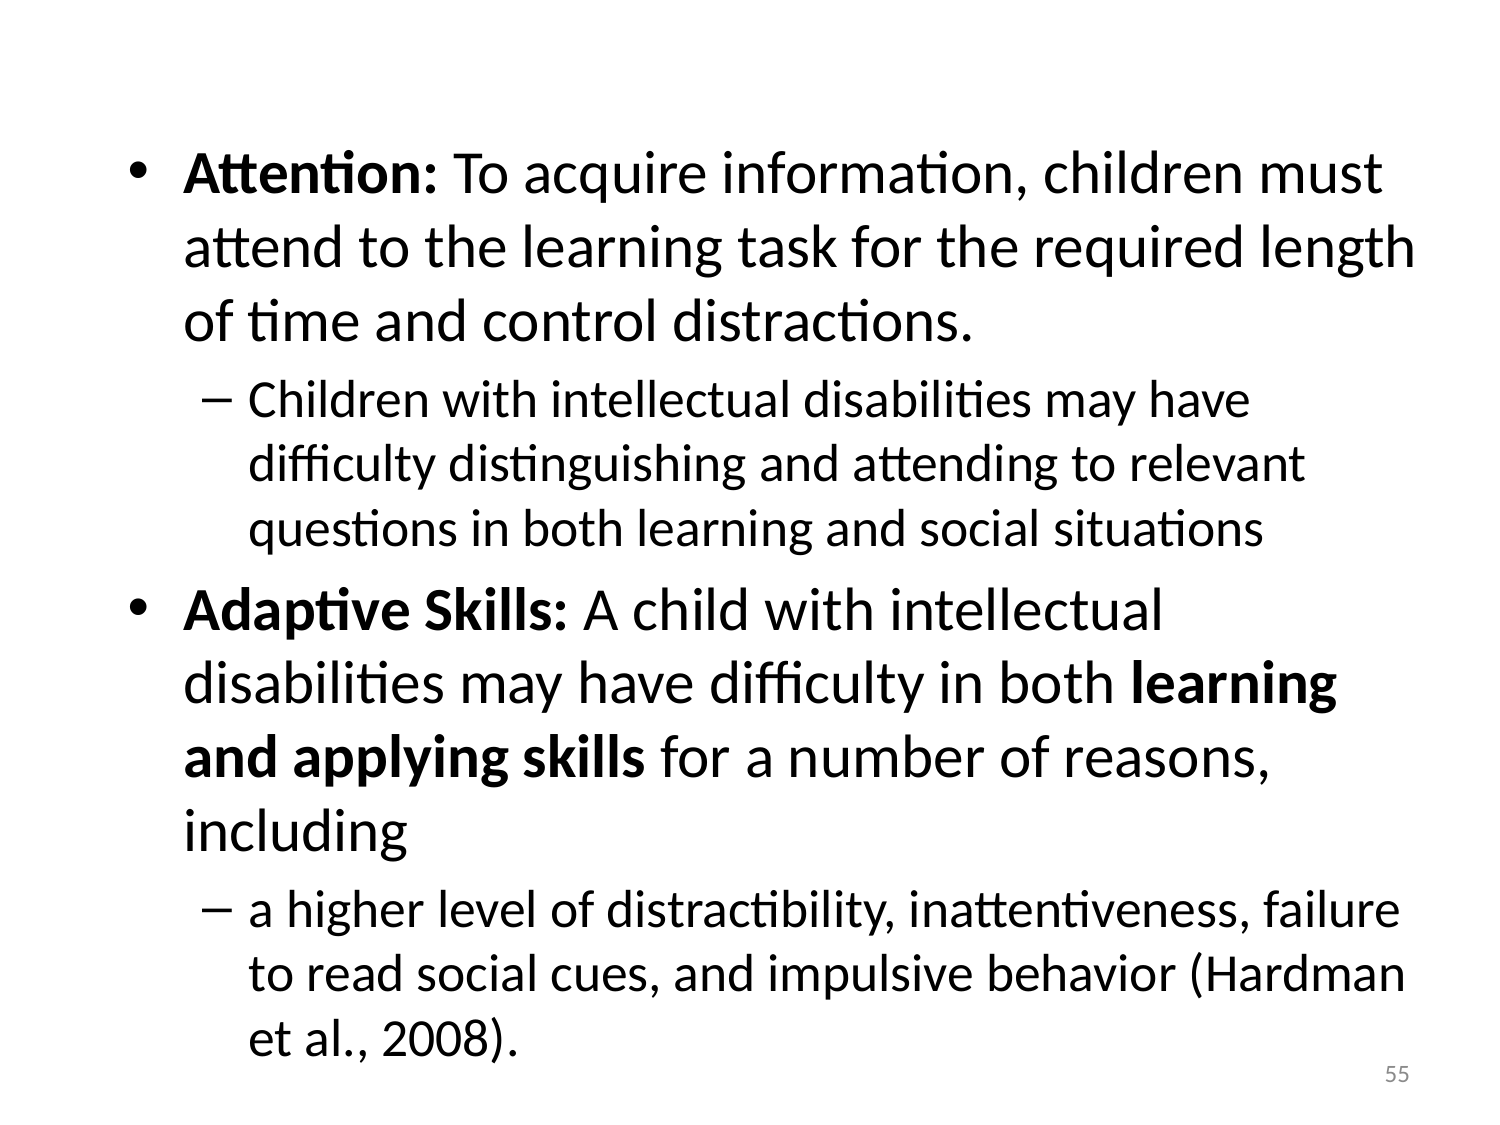

#
Attention: To acquire information, children must attend to the learning task for the required length of time and control distractions.
Children with intellectual disabilities may have difficulty distinguishing and attending to relevant questions in both learning and social situations
Adaptive Skills: A child with intellectual disabilities may have difficulty in both learning and applying skills for a number of reasons, including
a higher level of distractibility, inattentiveness, failure to read social cues, and impulsive behavior (Hardman et al., 2008).
55